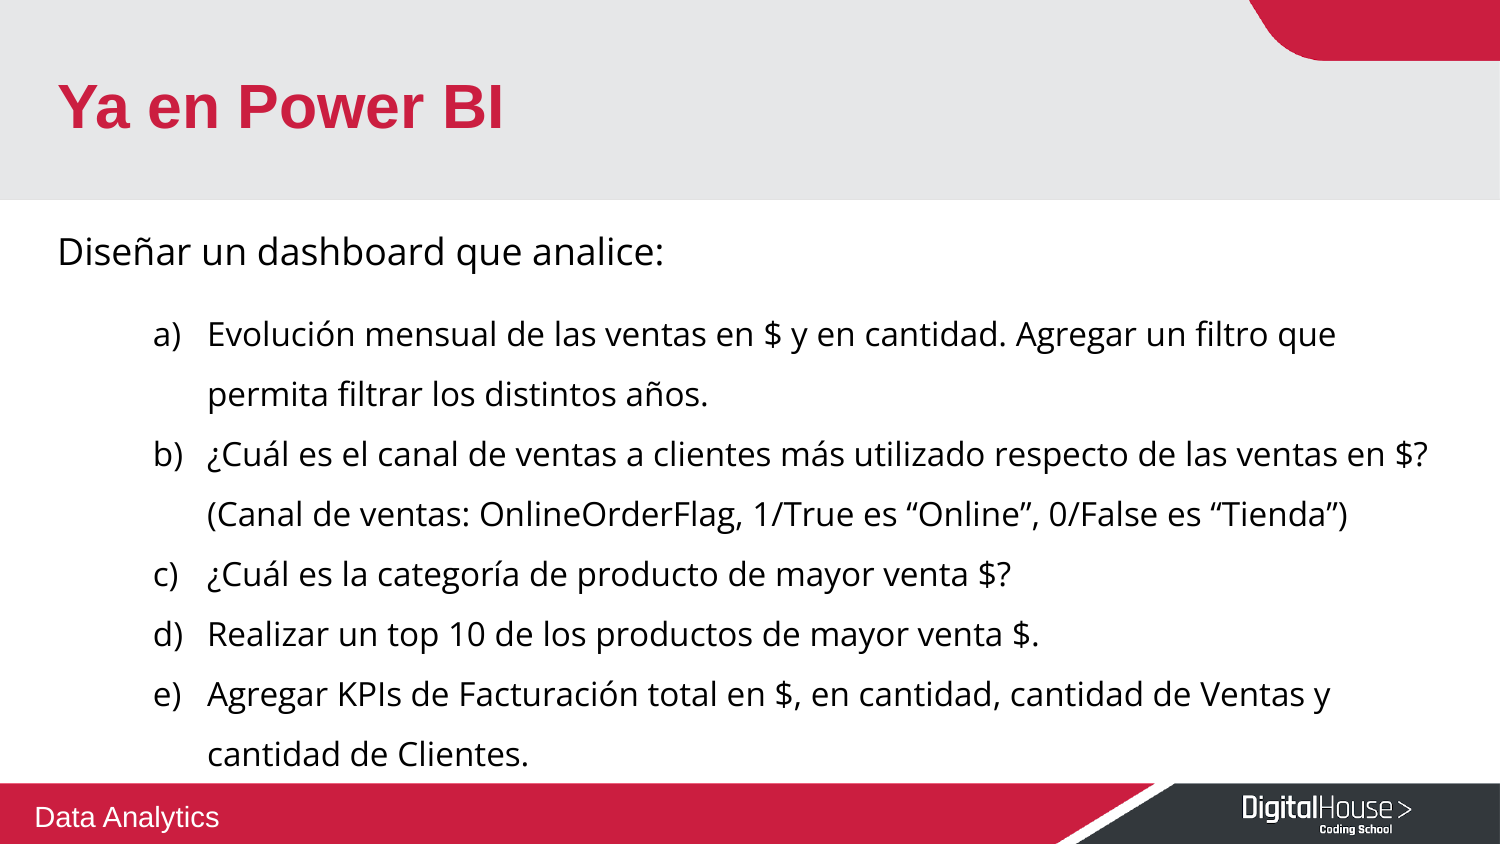

# Ya en Power BI
Diseñar un dashboard que analice:
Evolución mensual de las ventas en $ y en cantidad. Agregar un filtro que permita filtrar los distintos años.
¿Cuál es el canal de ventas a clientes más utilizado respecto de las ventas en $? (Canal de ventas: OnlineOrderFlag, 1/True es “Online”, 0/False es “Tienda”)
¿Cuál es la categoría de producto de mayor venta $?
Realizar un top 10 de los productos de mayor venta $.
Agregar KPIs de Facturación total en $, en cantidad, cantidad de Ventas y cantidad de Clientes.